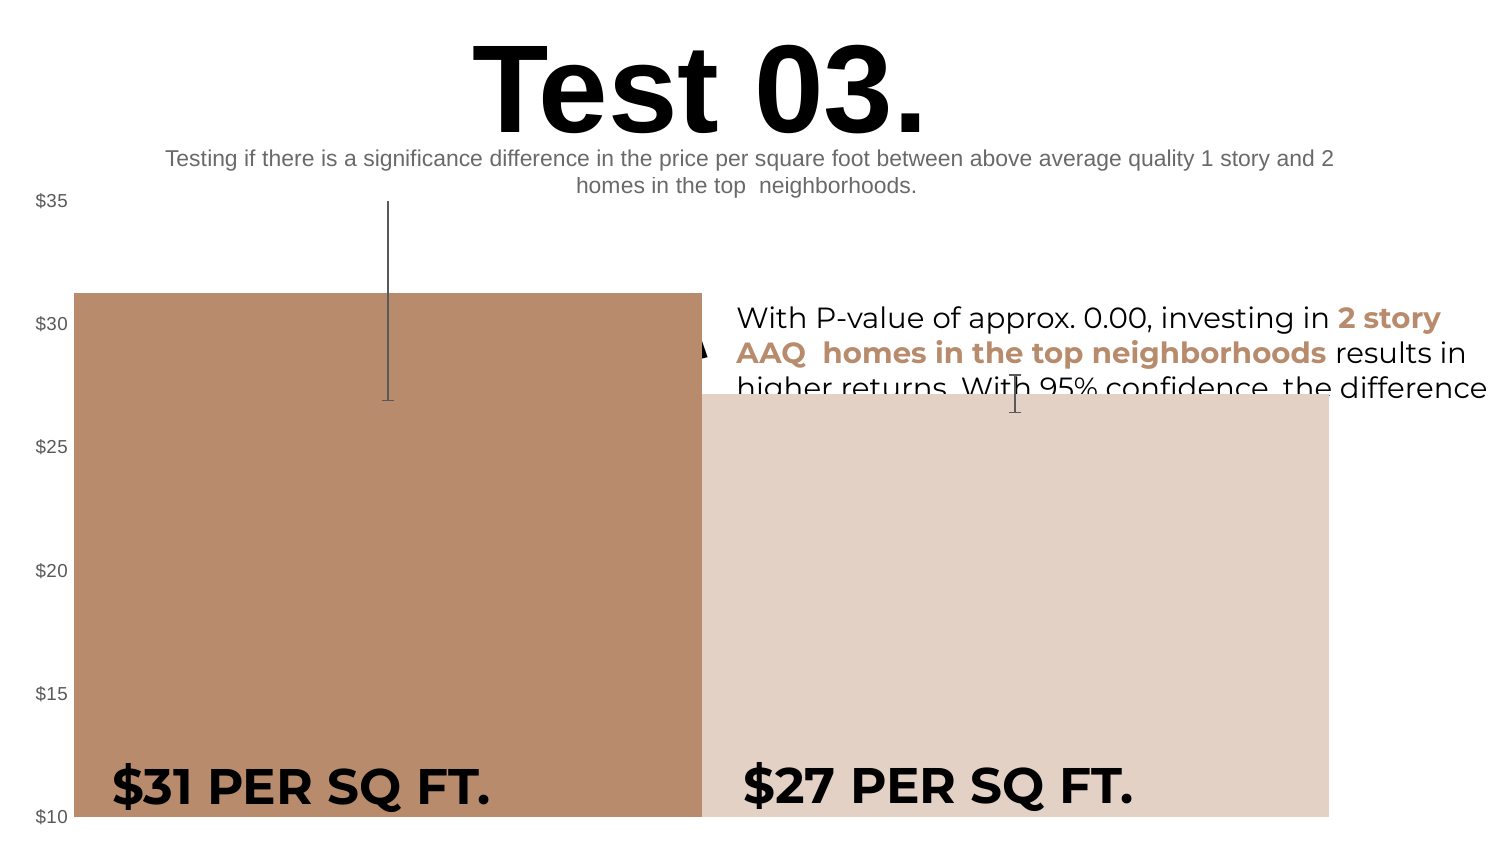

# Test 03.

### Chart

| Category |
|---|
Testing if there is a significance difference in the price per square foot between above average quality 1 story and 2 homes in the top  neighborhoods.

### Chart

| Category |  |
|---|---|
| 2 story | 31.27557834620772 |
| 1 story | 27.178494671521538 |
*
With P-value of approx. 0.00, investing in 2 story AAQ  homes in the top neighborhoods results in higher returns. With 95% confidence, the difference is between $1 to $7 more
$27 PER SQ FT.
$31 PER SQ FT.
Below Average Quality Homes
Above Average Quality Homes
$31 PER SQ FT.